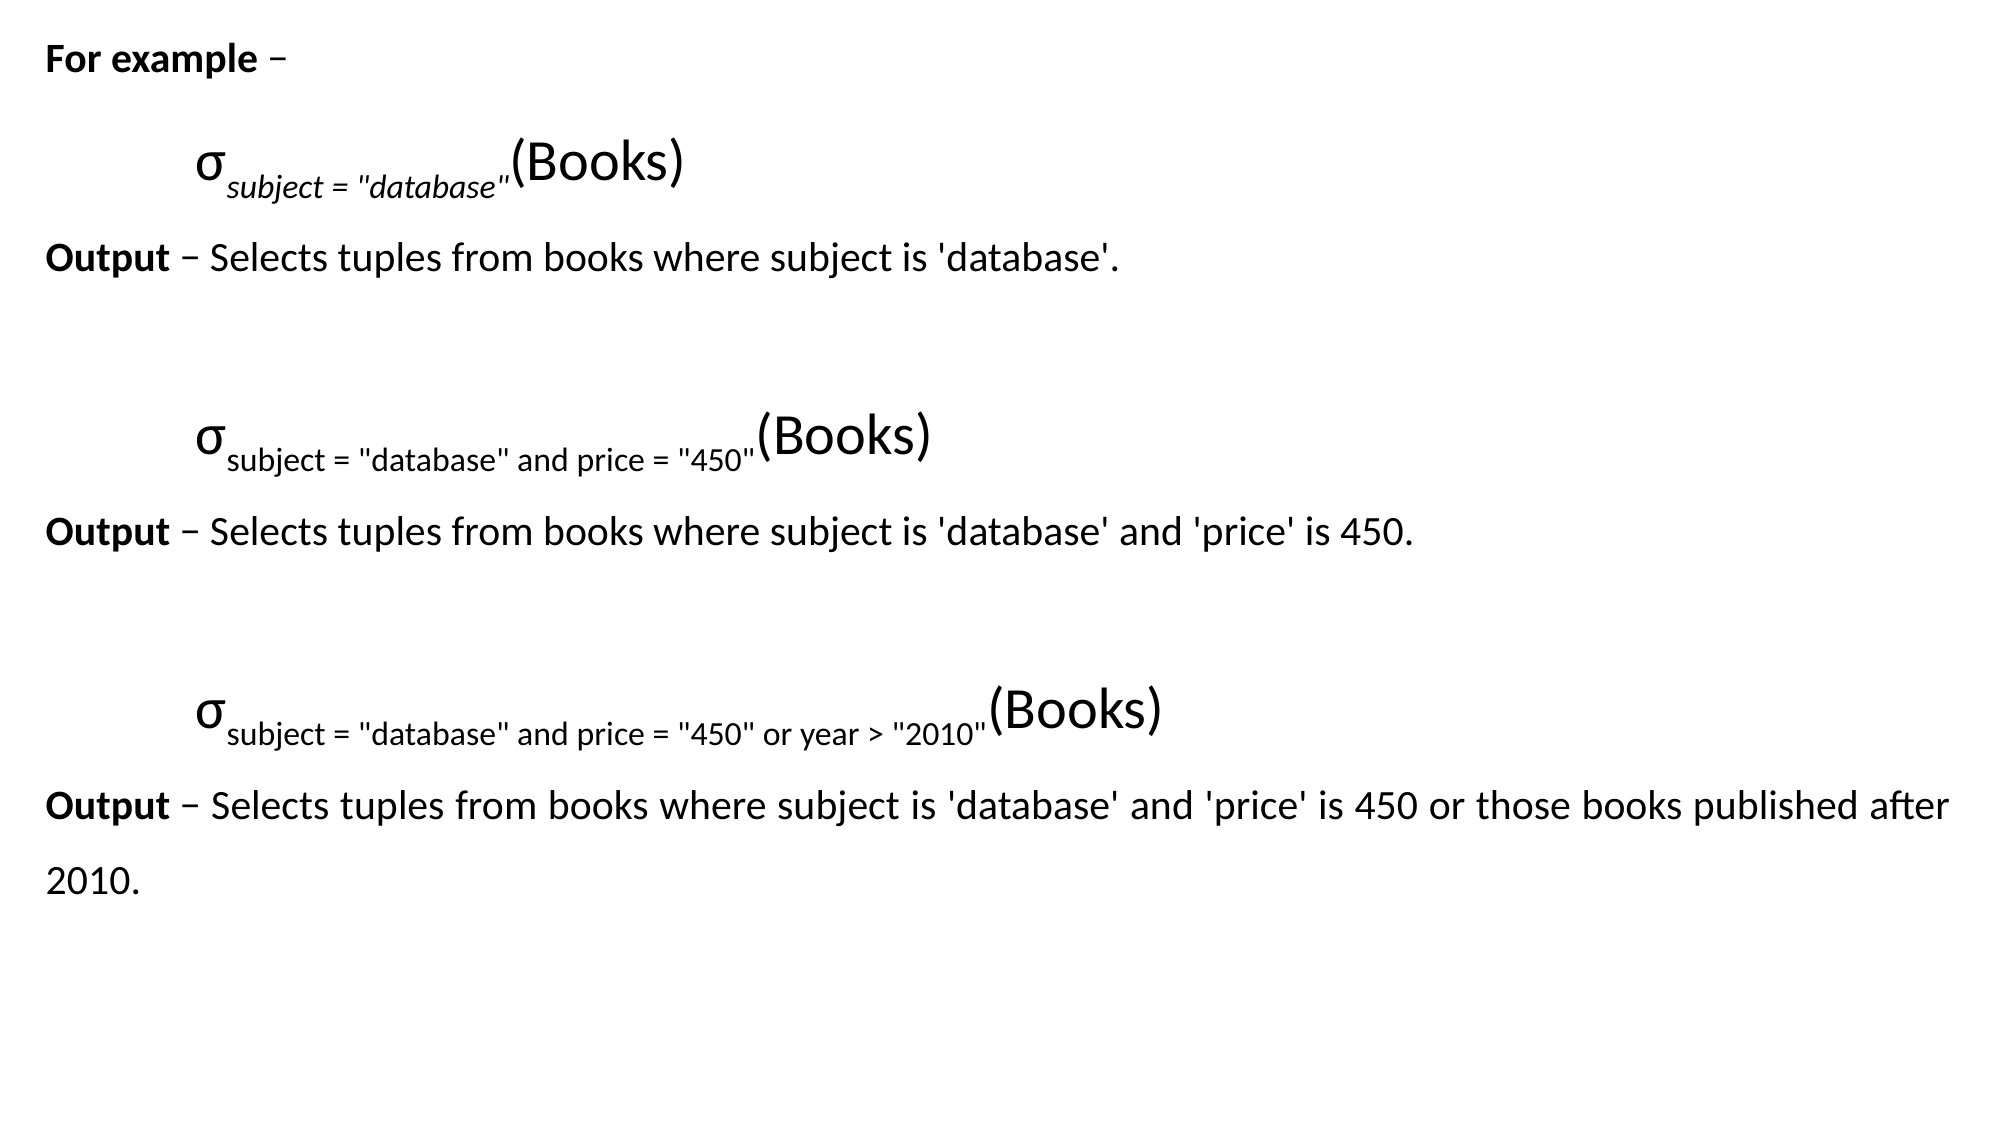

For example −
	σsubject = "database"(Books)
Output − Selects tuples from books where subject is 'database'.

	σsubject = "database" and price = "450"(Books)
Output − Selects tuples from books where subject is 'database' and 'price' is 450.

	σsubject = "database" and price = "450" or year > "2010"(Books)
Output − Selects tuples from books where subject is 'database' and 'price' is 450 or those books published after 2010.